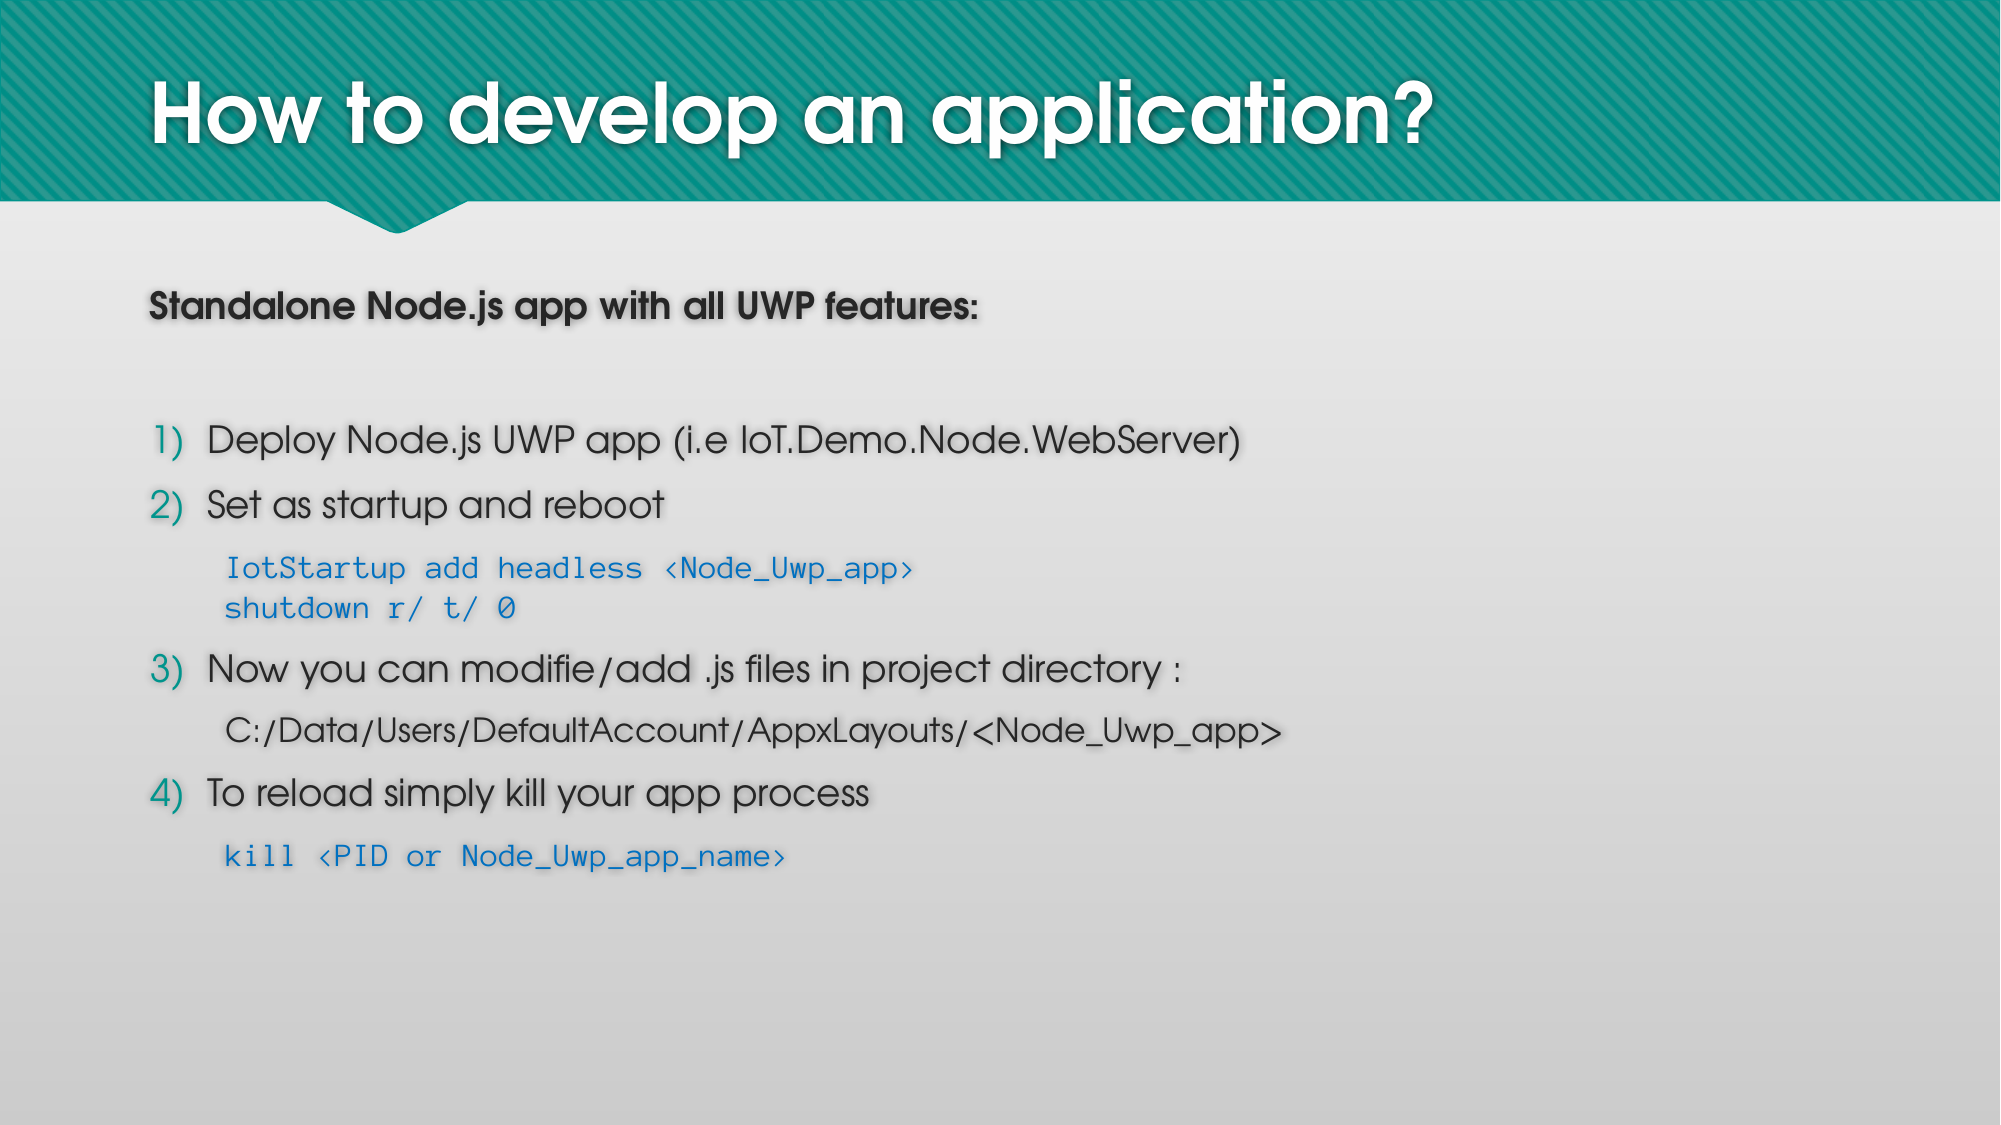

# How to develop an application?
Standalone Node.js app with all UWP features:
Deploy Node.js UWP app (i.e IoT.Demo.Node.WebServer)
Set as startup and reboot
IotStartup add headless <Node_Uwp_app>
shutdown r/ t/ 0
Now you can modifie/add .js files in project directory :
C:/Data/Users/DefaultAccount/AppxLayouts/<Node_Uwp_app>
To reload simply kill your app process
kill <PID or Node_Uwp_app_name>